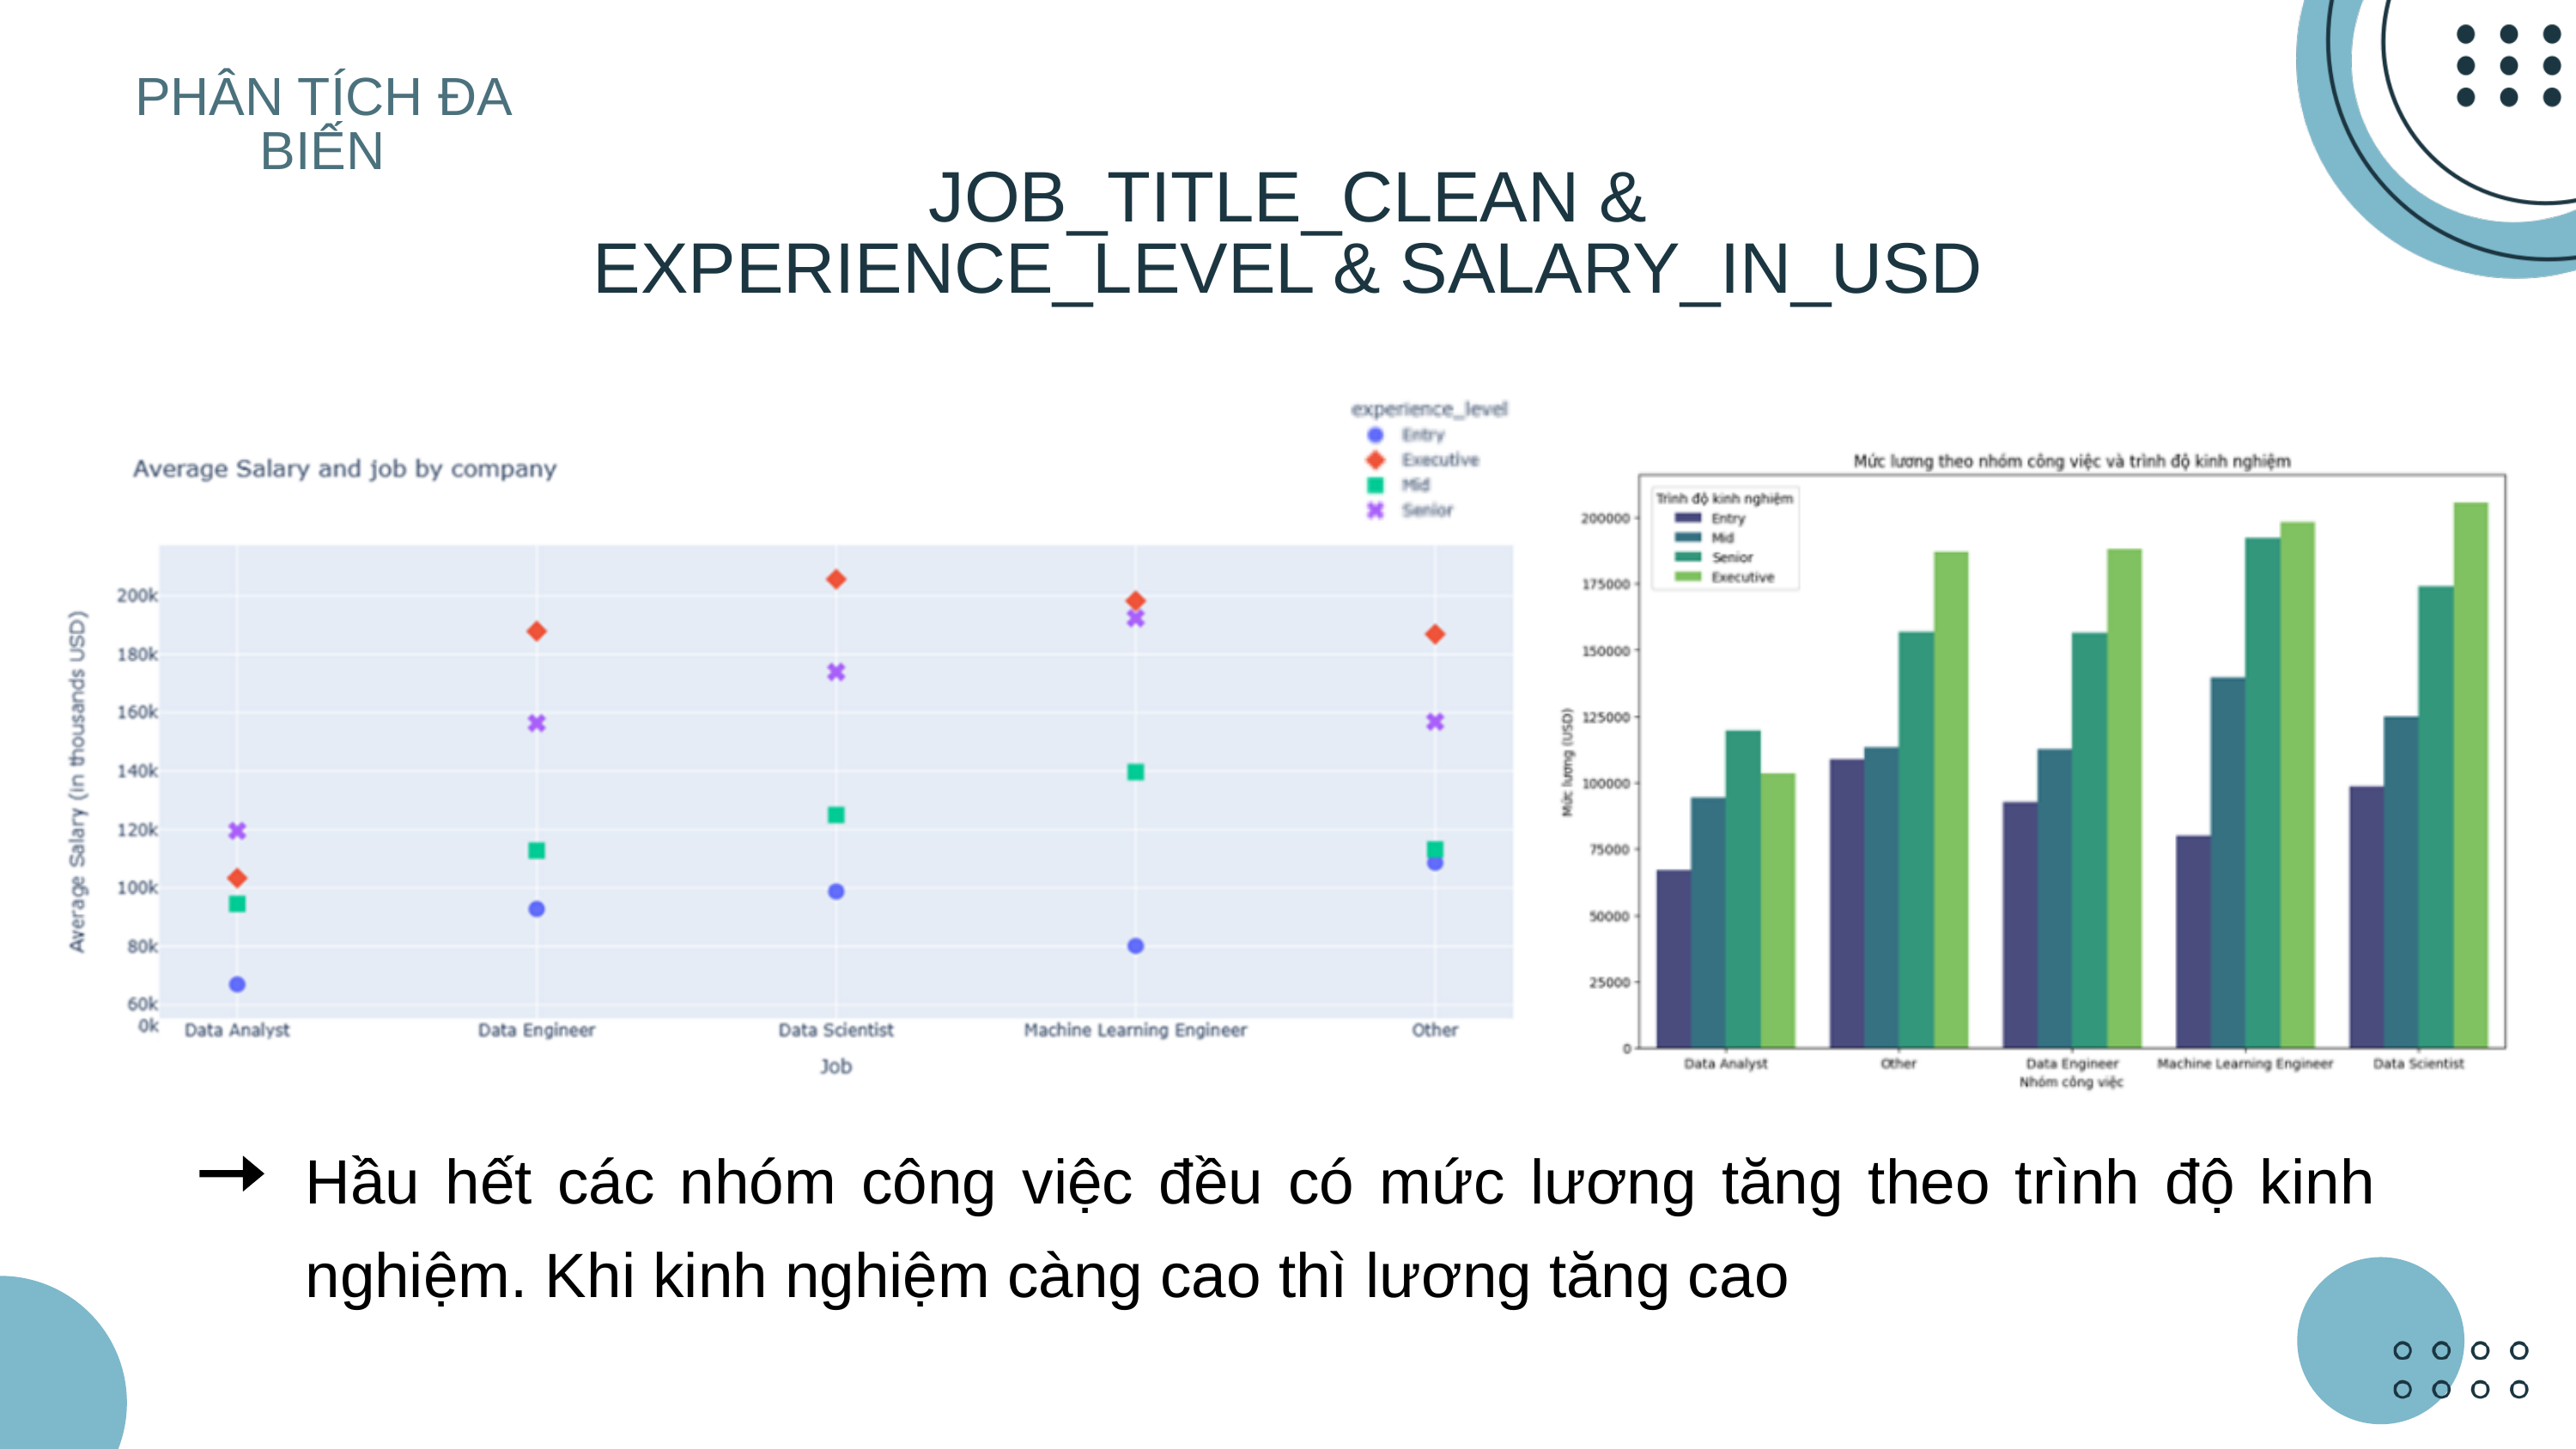

PHÂN TÍCH ĐA BIẾN
JOB_TITLE_CLEAN & EXPERIENCE_LEVEL & SALARY_IN_USD

Hầu hết các nhóm công việc đều có mức lương tăng theo trình độ kinh nghiệm. Khi kinh nghiệm càng cao thì lương tăng cao